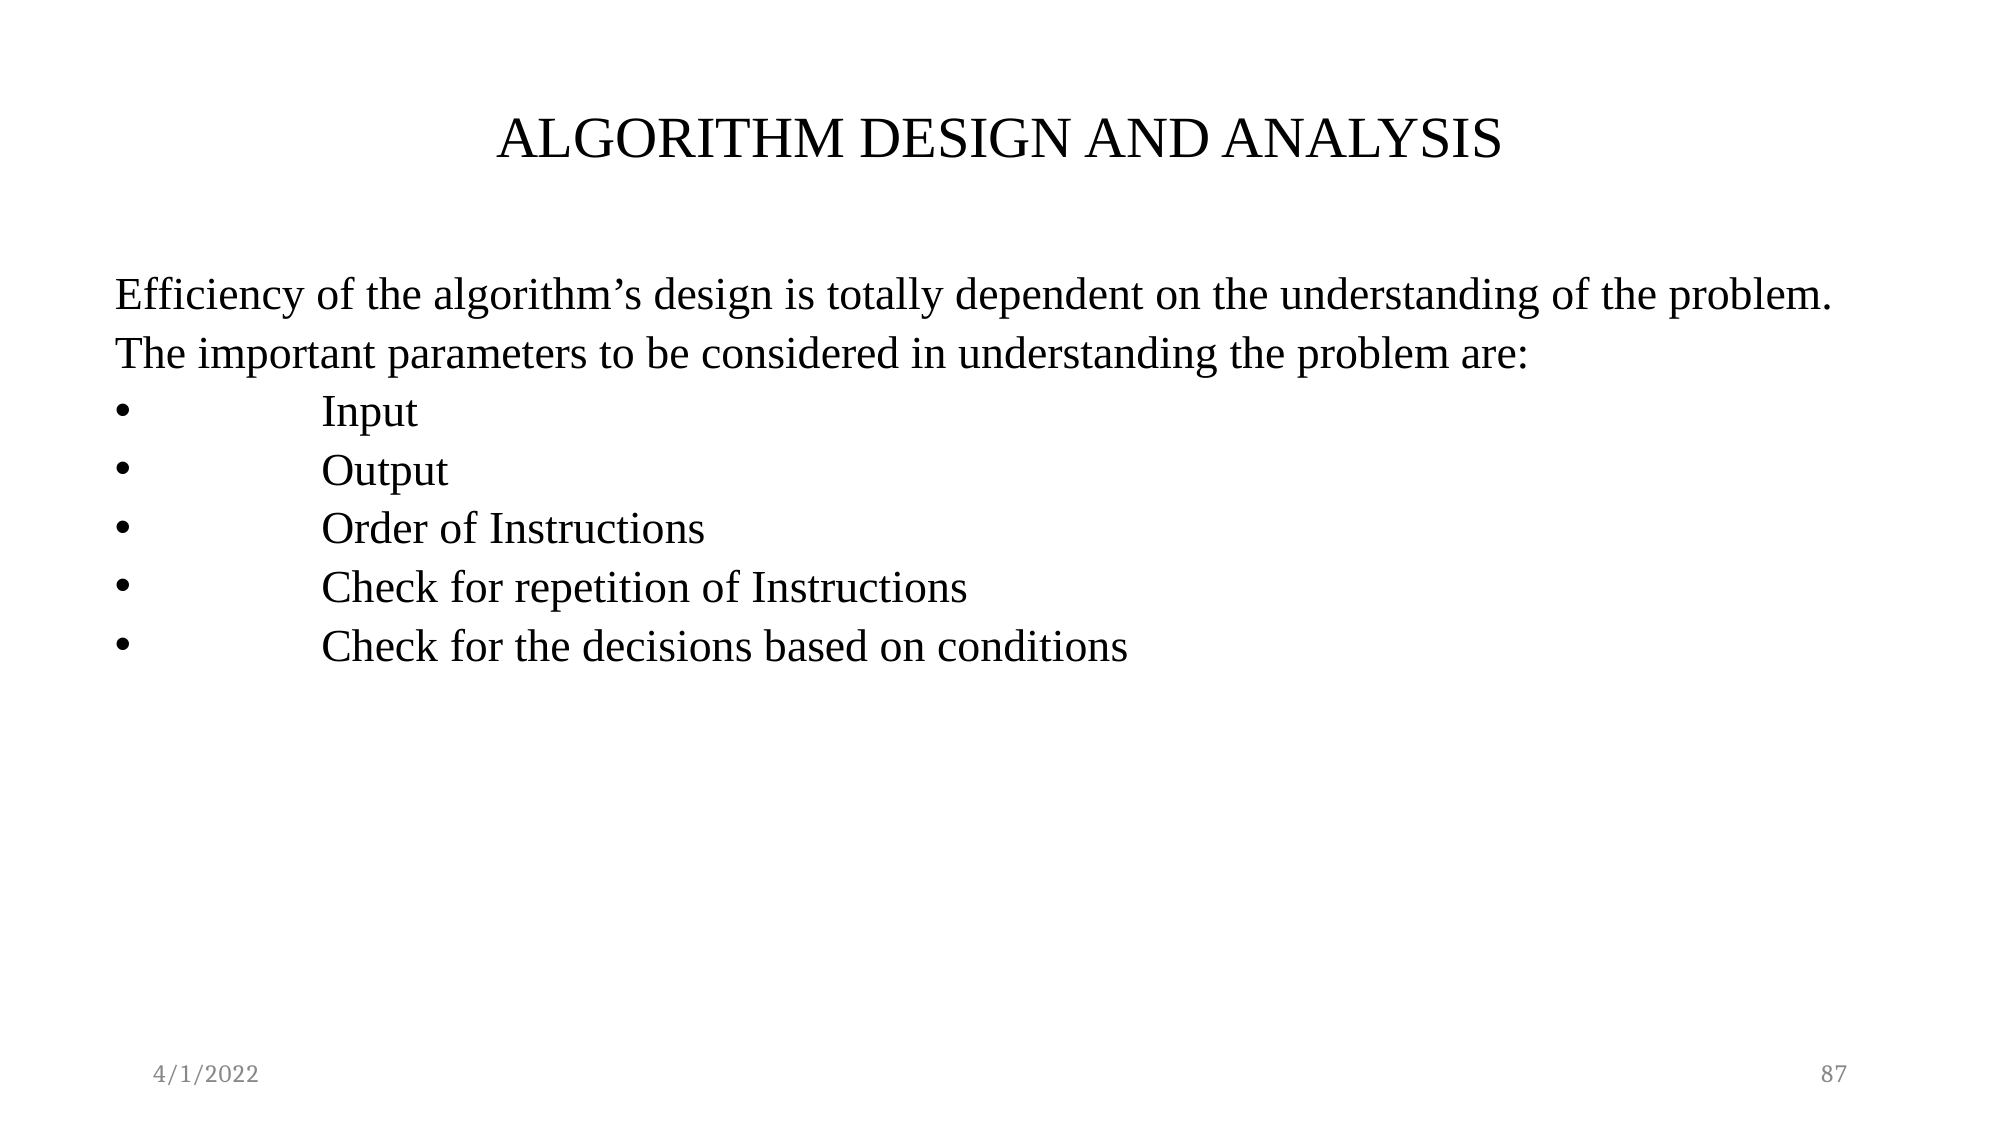

# ALGORITHM DESIGN AND ANALYSIS
Efficiency of the algorithm’s design is totally dependent on the understanding of the problem.
The important parameters to be considered in understanding the problem are:
	Input
	Output
	Order of Instructions
	Check for repetition of Instructions
	Check for the decisions based on conditions

4/1/2022
87